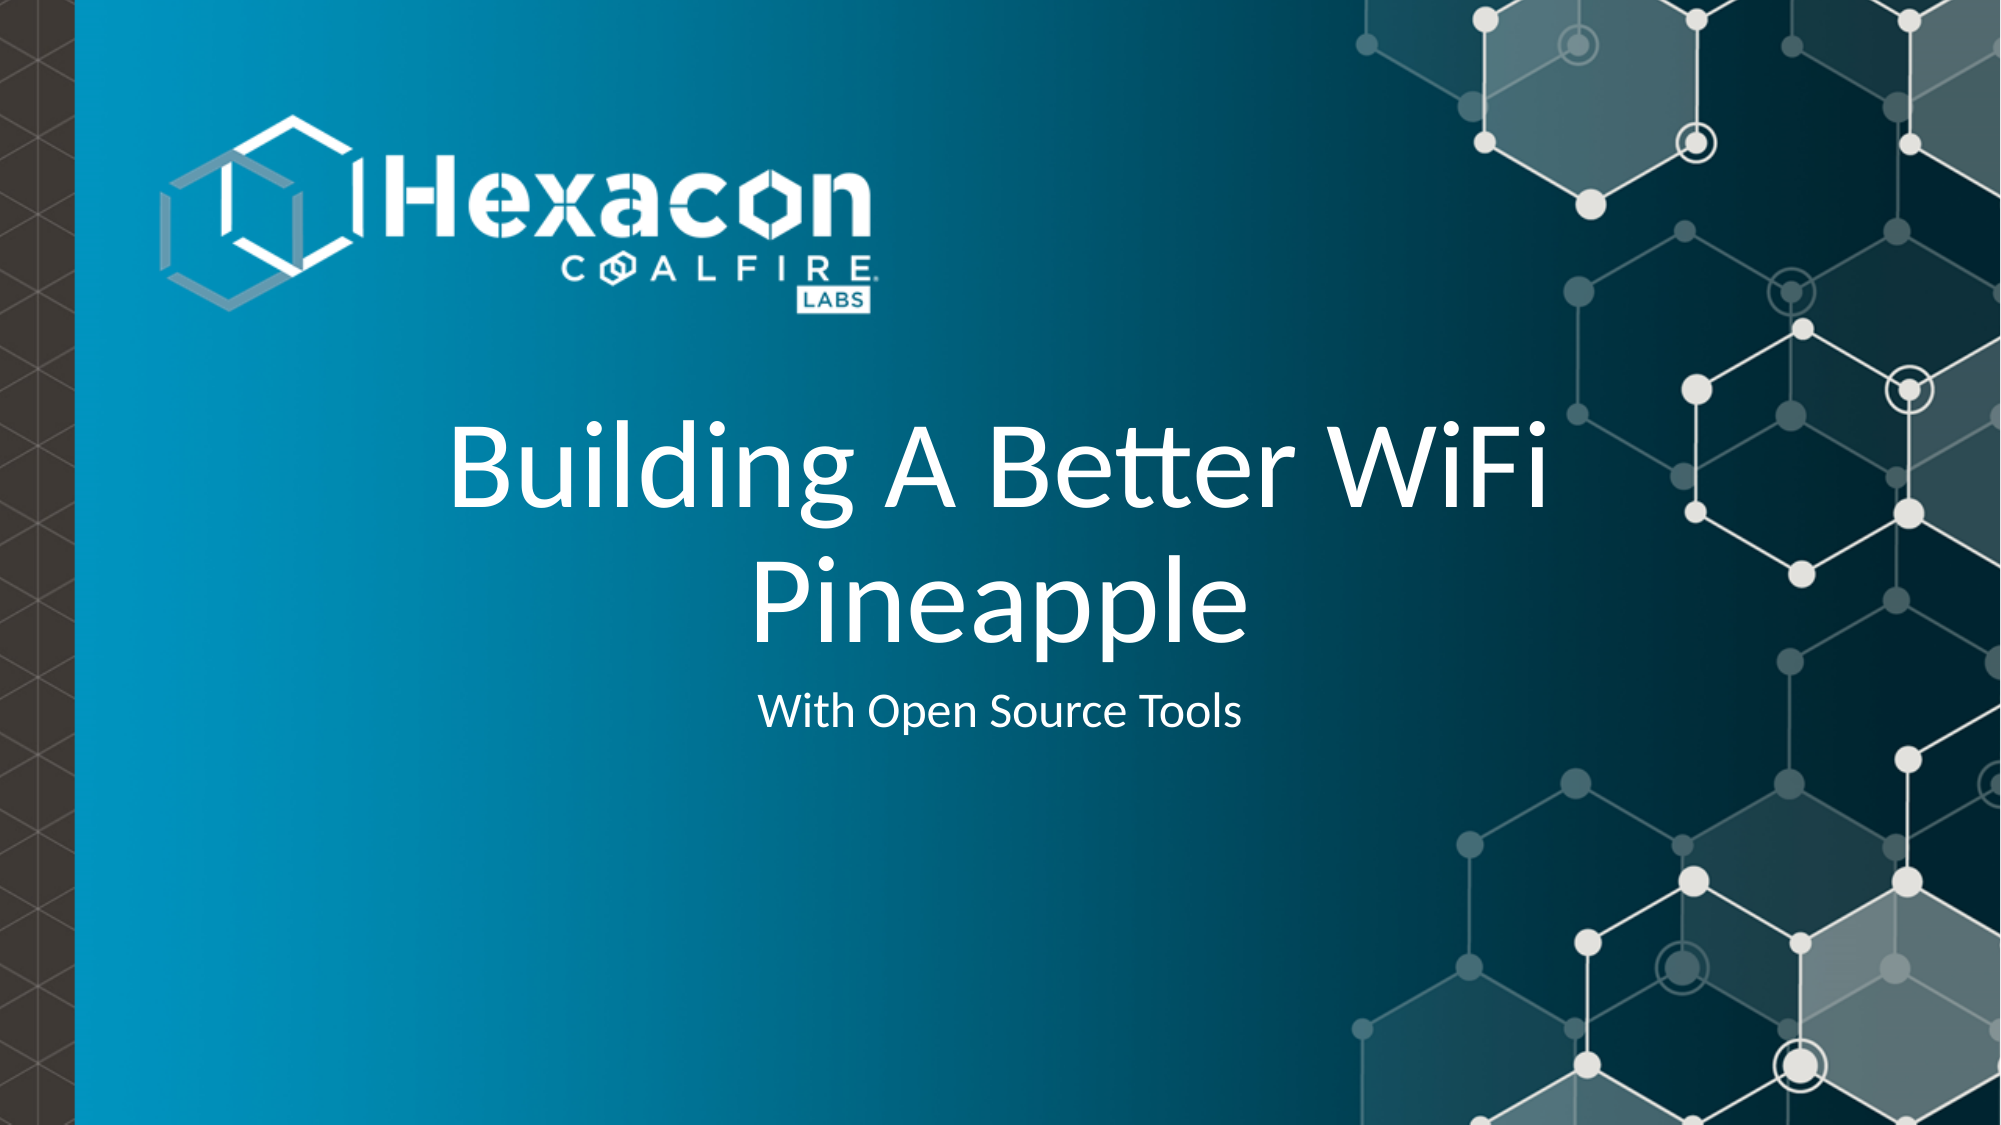

# Building A Better WiFi Pineapple
With Open Source Tools